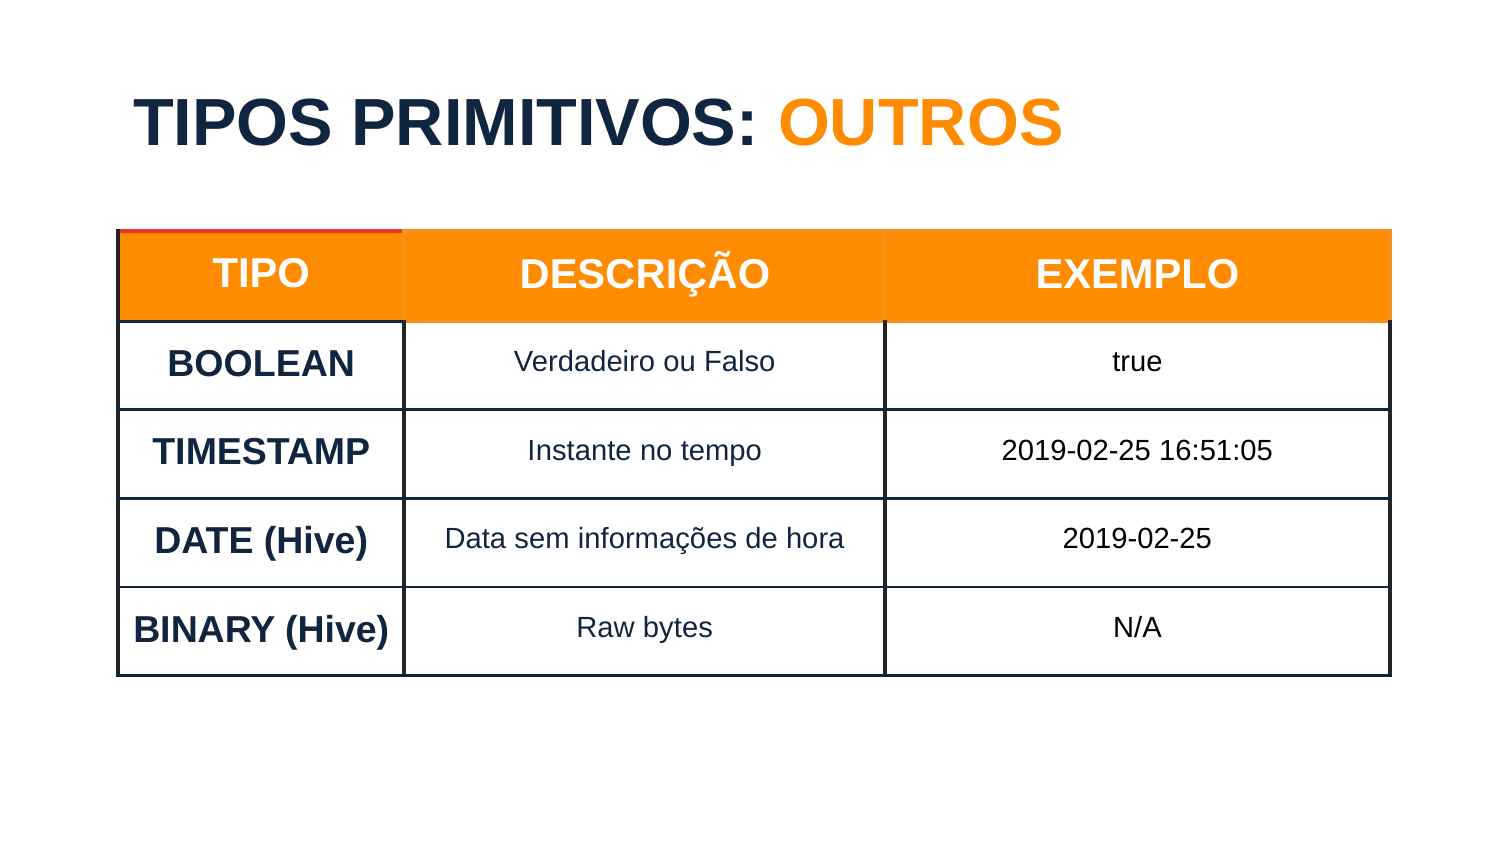

# TIPOS PRIMITIVOS: OUTROS
| TIPO | DESCRIÇÃO | EXEMPLO |
| --- | --- | --- |
| BOOLEAN | Verdadeiro ou Falso | true |
| TIMESTAMP | Instante no tempo | 2019-02-25 16:51:05 |
| DATE (Hive) | Data sem informações de hora | 2019-02-25 |
| BINARY (Hive) | Raw bytes | N/A |